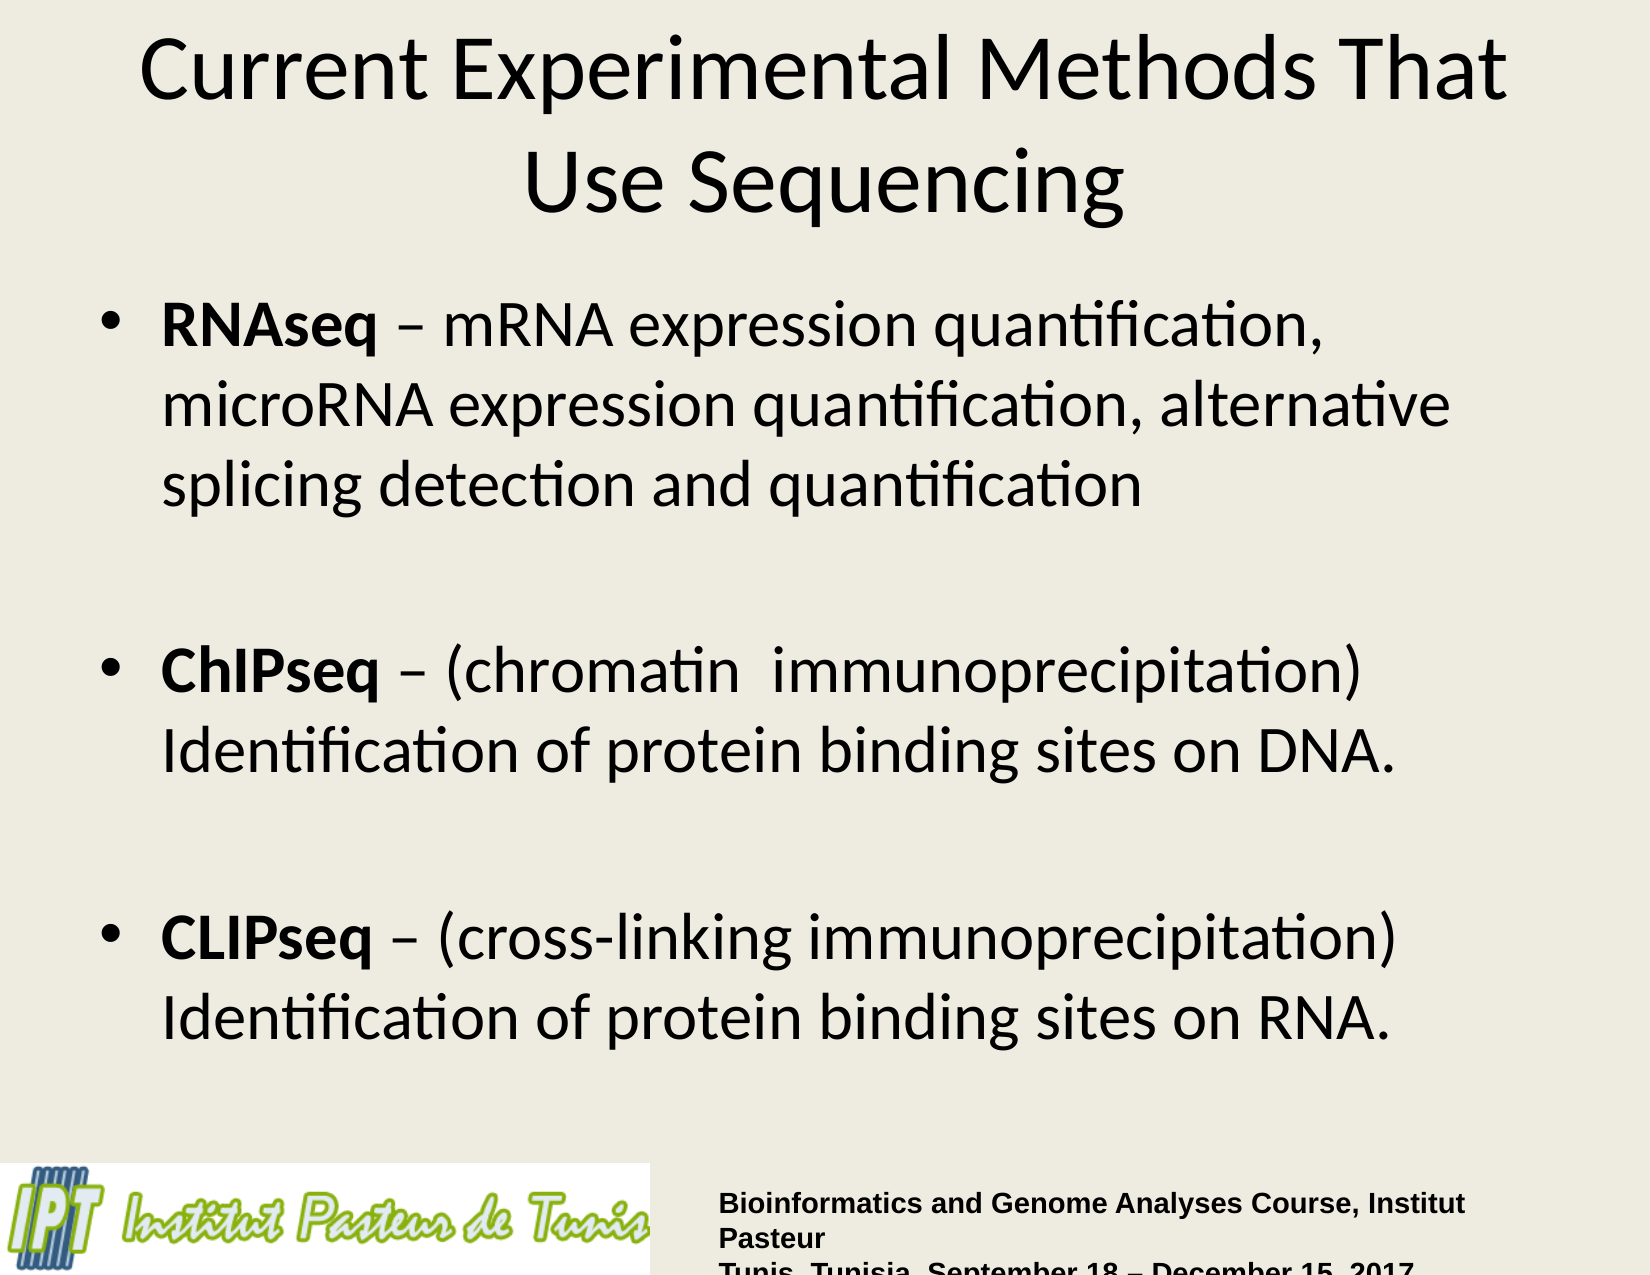

# Current Experimental Methods That Use Sequencing
RNAseq – mRNA expression quantification, microRNA expression quantification, alternative splicing detection and quantification

ChIPseq – (chromatin  immunoprecipitation) Identification of protein binding sites on DNA.

CLIPseq – (cross-linking immunoprecipitation) Identification of protein binding sites on RNA.